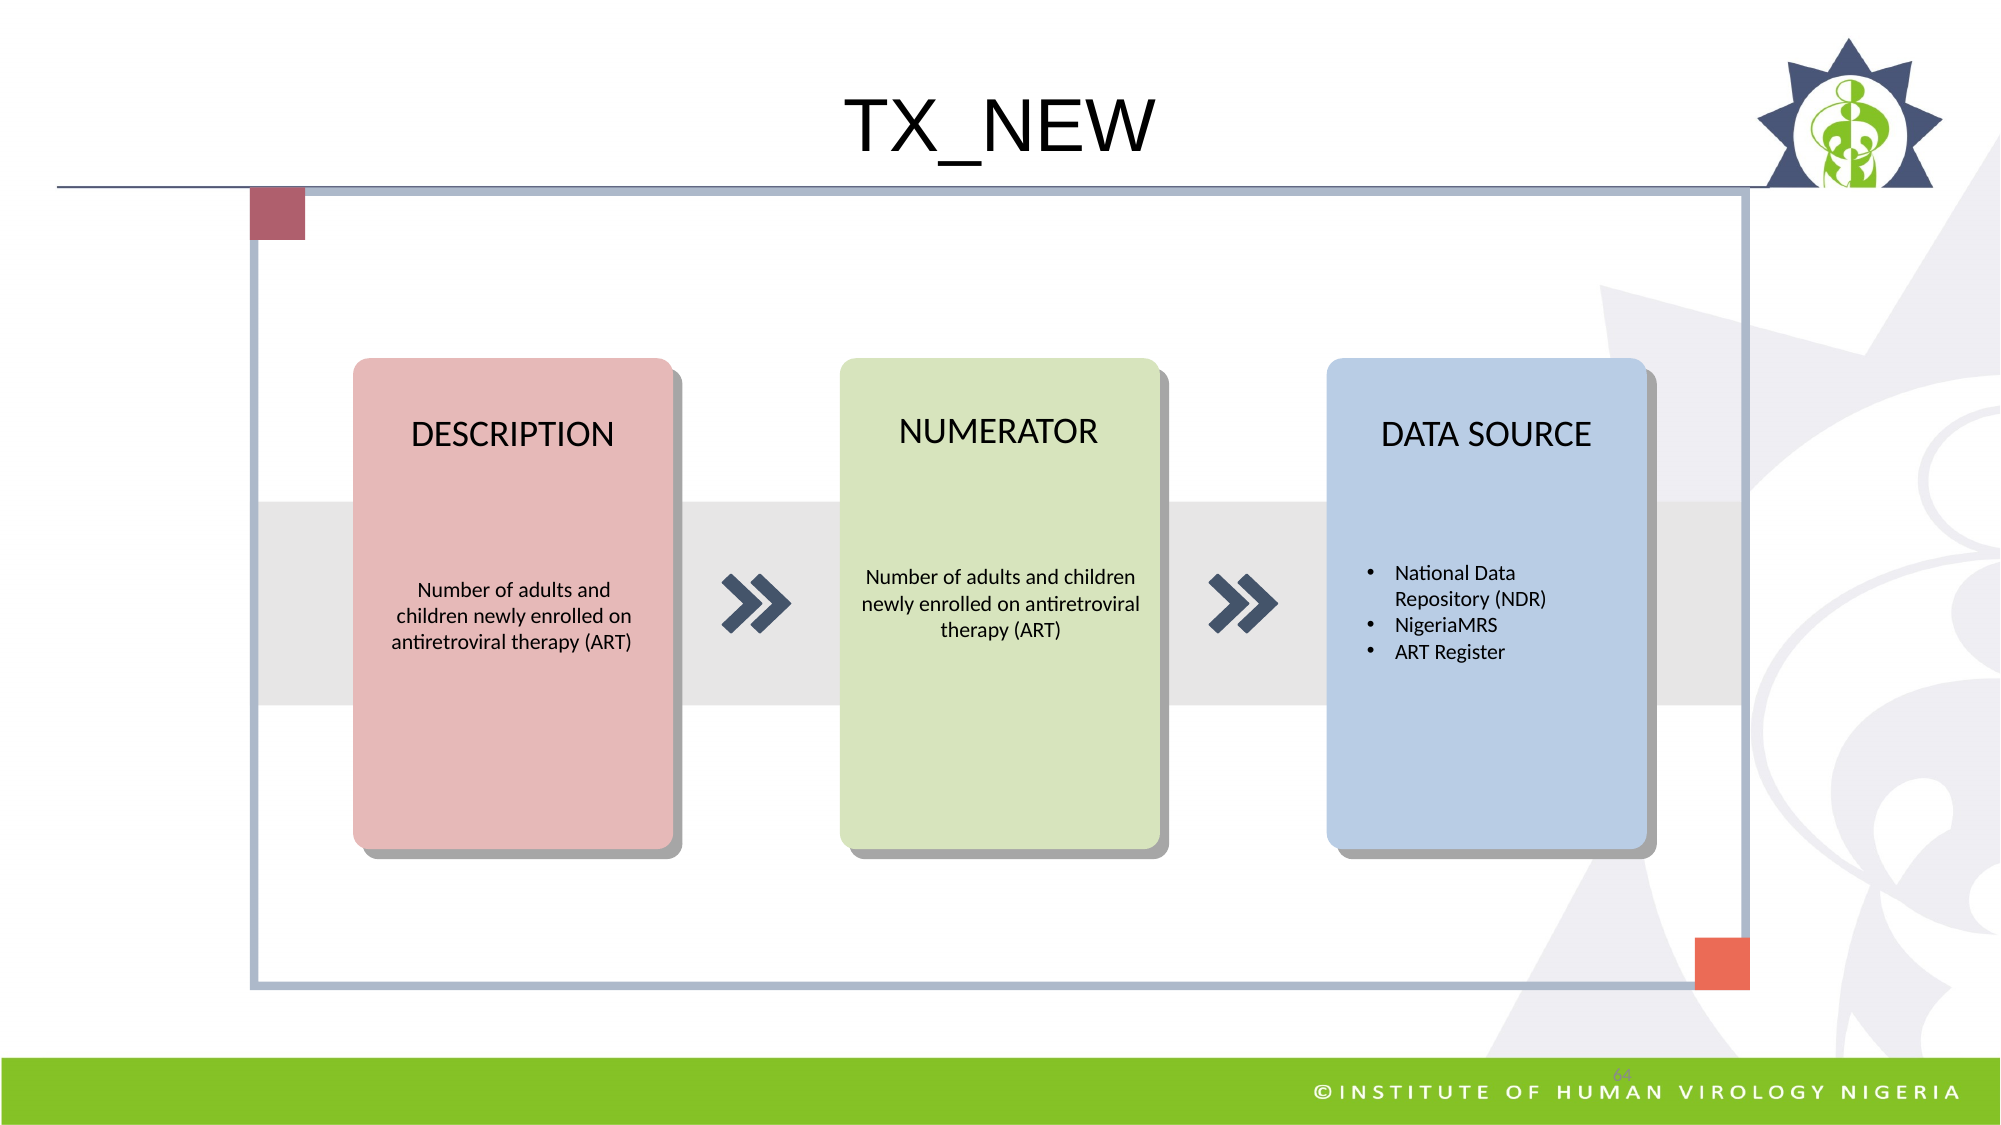

TX_NEW

NUMERATOR
DESCRIPTION
DATA SOURCE

National Data Repository (NDR)
NigeriaMRS
ART Register
Number of adults and children newly enrolled on antiretroviral therapy (ART)

Number of adults and children newly enrolled on antiretroviral therapy (ART)

64